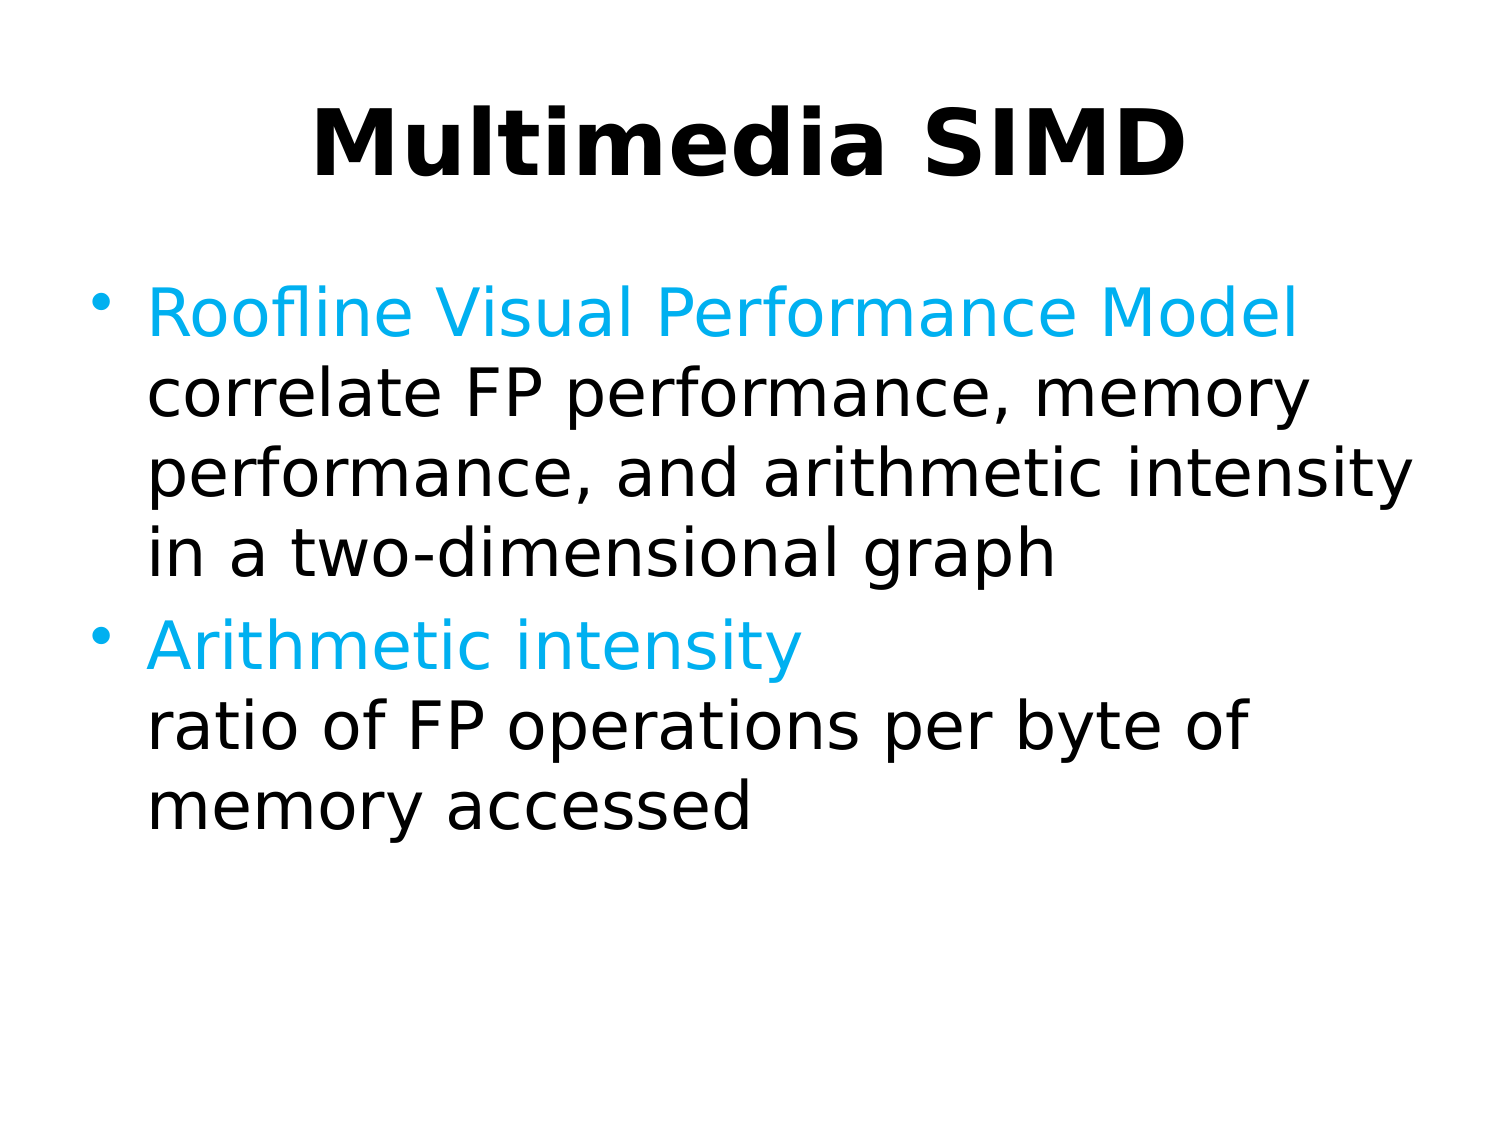

# Multimedia SIMD
Roofline Visual Performance Model       correlate FP performance, memory performance, and arithmetic intensity in a two-dimensional graph
Arithmetic intensity                          ratio of FP operations per byte of memory accessed